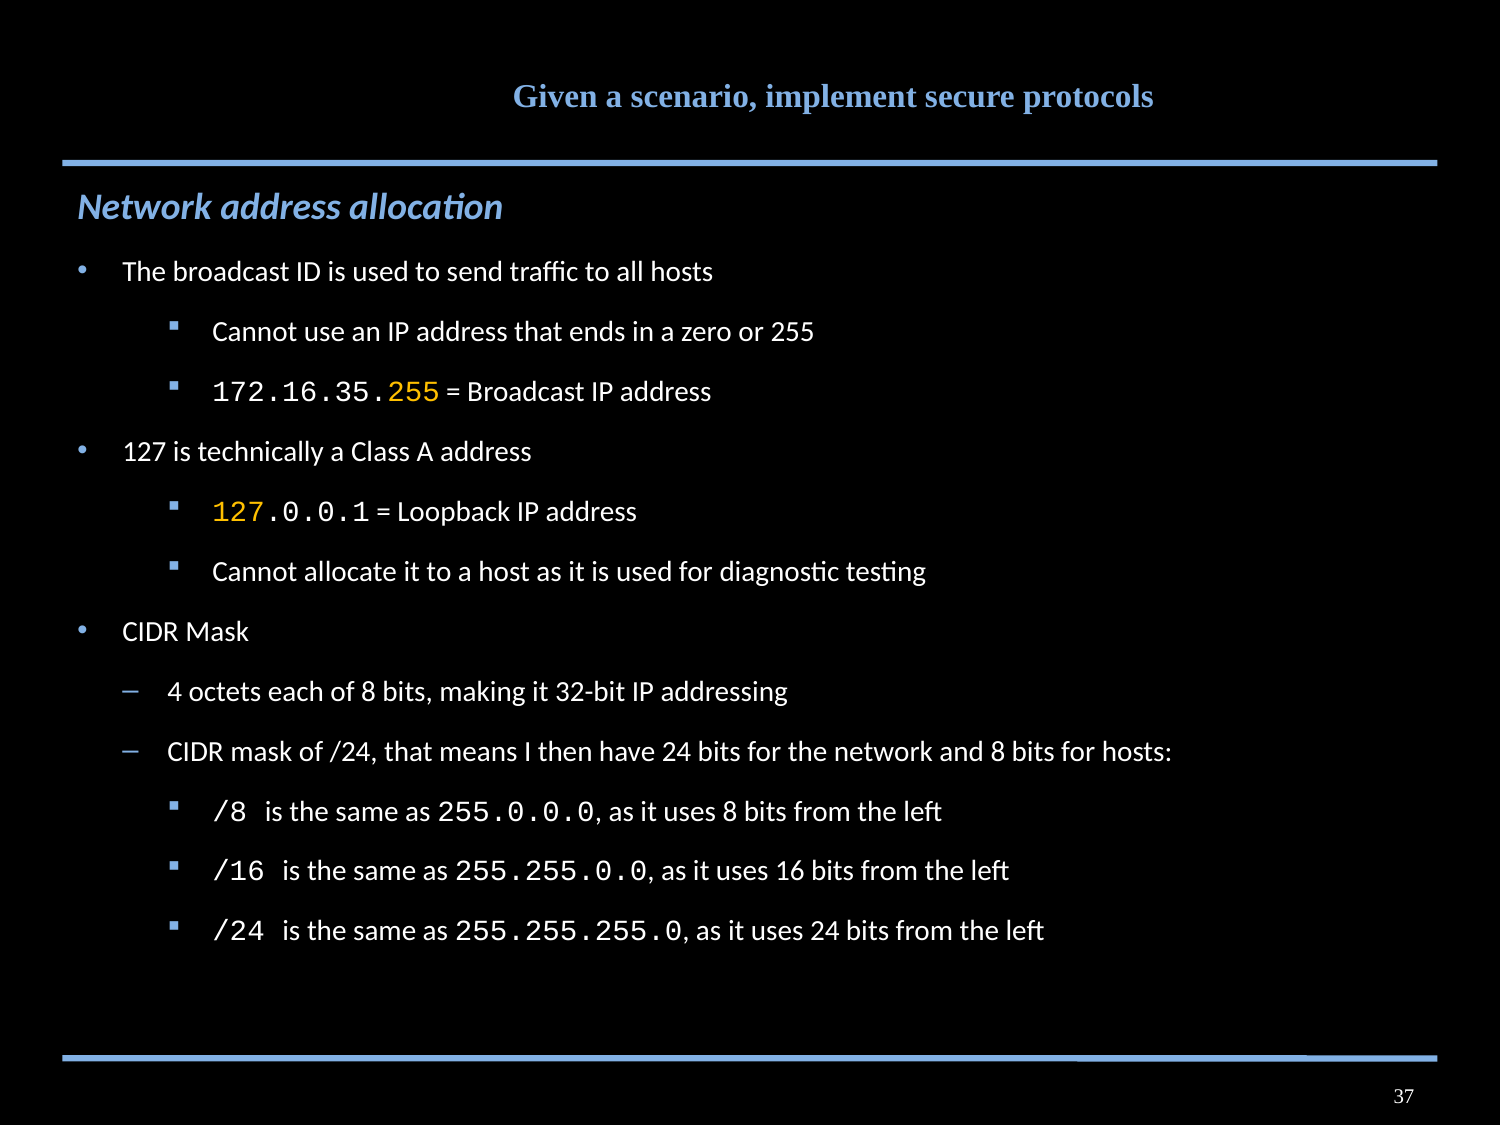

# Given a scenario, implement secure protocols
Network address allocation
The broadcast ID is used to send traffic to all hosts
Cannot use an IP address that ends in a zero or 255
172.16.35.255 = Broadcast IP address
127 is technically a Class A address
127.0.0.1 = Loopback IP address
Cannot allocate it to a host as it is used for diagnostic testing
CIDR Mask
4 octets each of 8 bits, making it 32-bit IP addressing
CIDR mask of /24, that means I then have 24 bits for the network and 8 bits for hosts:
/8 is the same as 255.0.0.0, as it uses 8 bits from the left
/16 is the same as 255.255.0.0, as it uses 16 bits from the left
/24 is the same as 255.255.255.0, as it uses 24 bits from the left

37